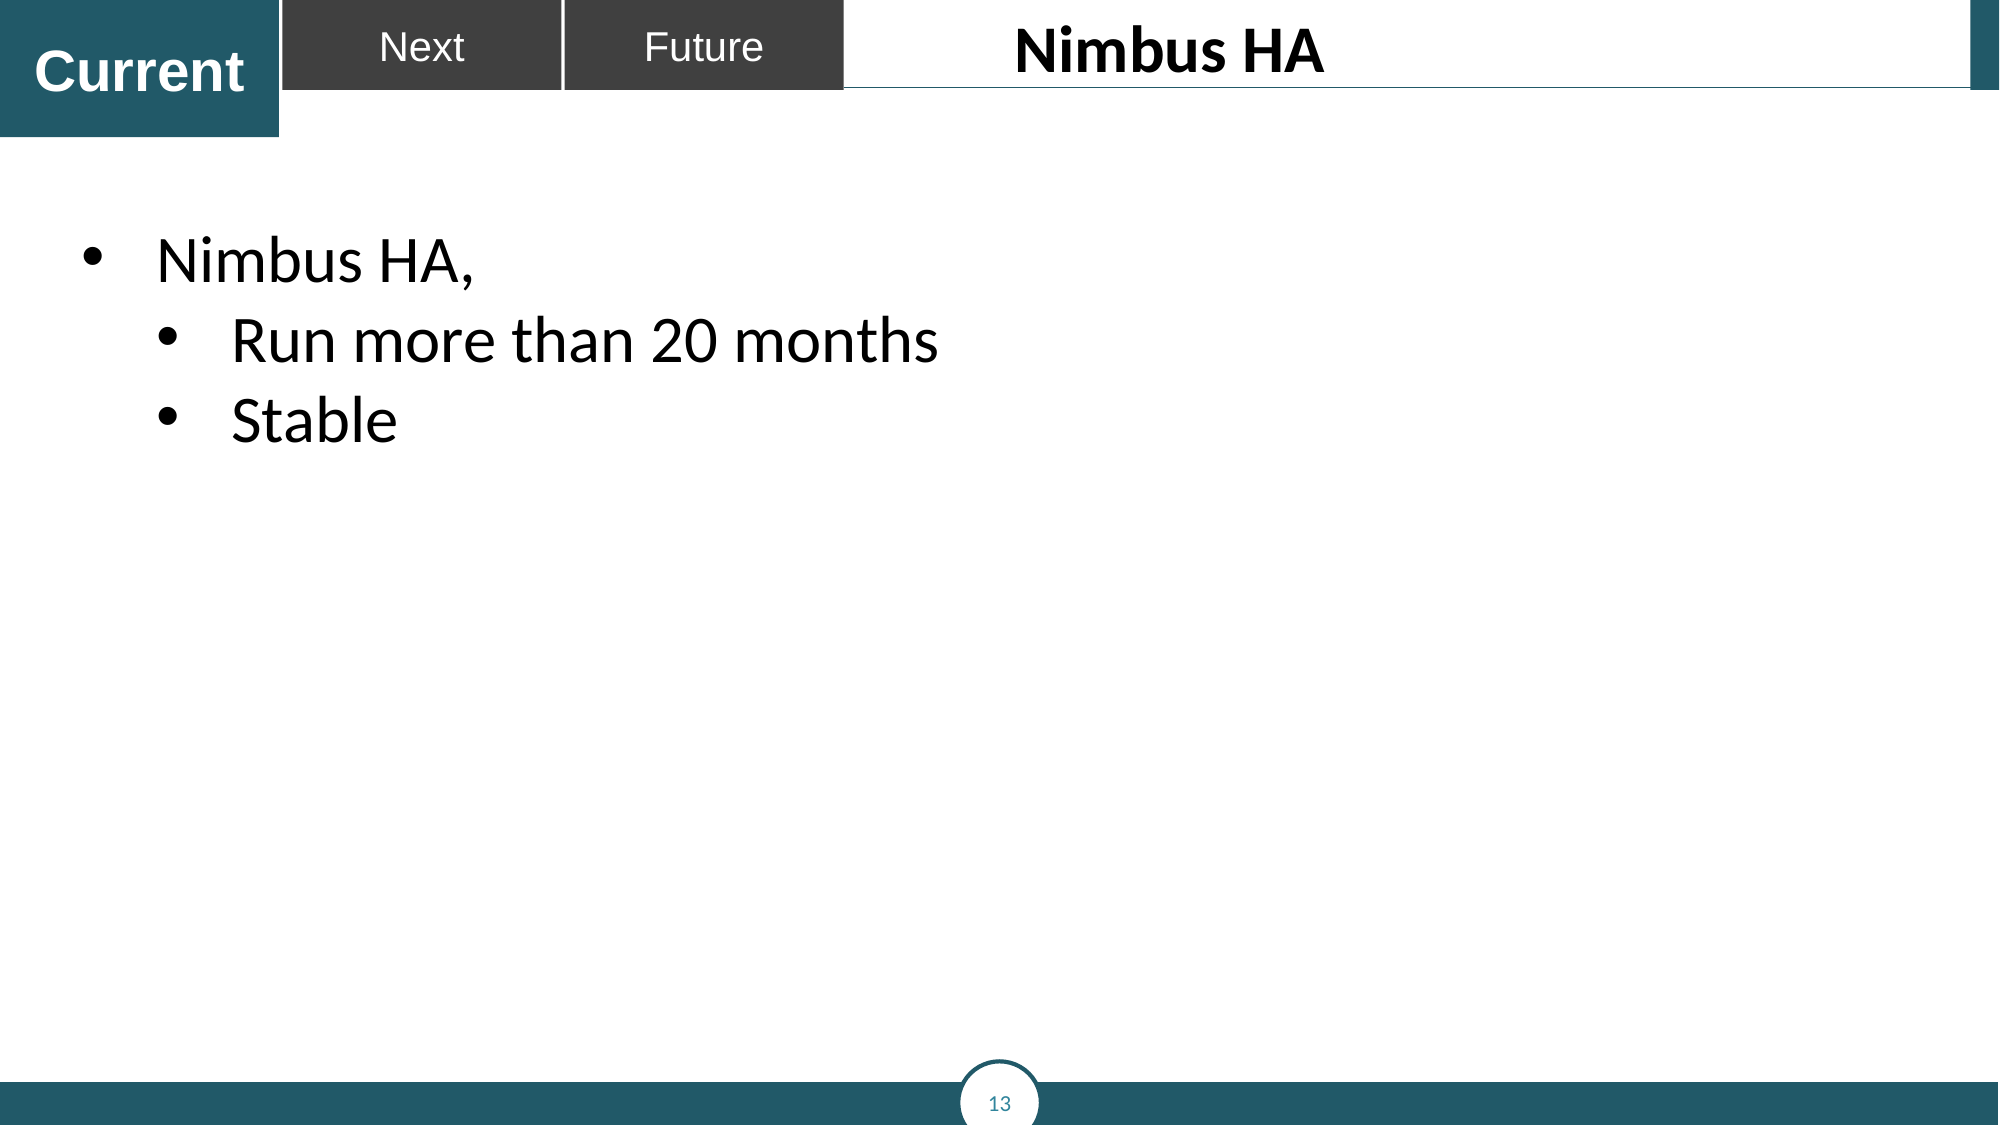

Nimbus HA
Nimbus HA,
Run more than 20 months
Stable